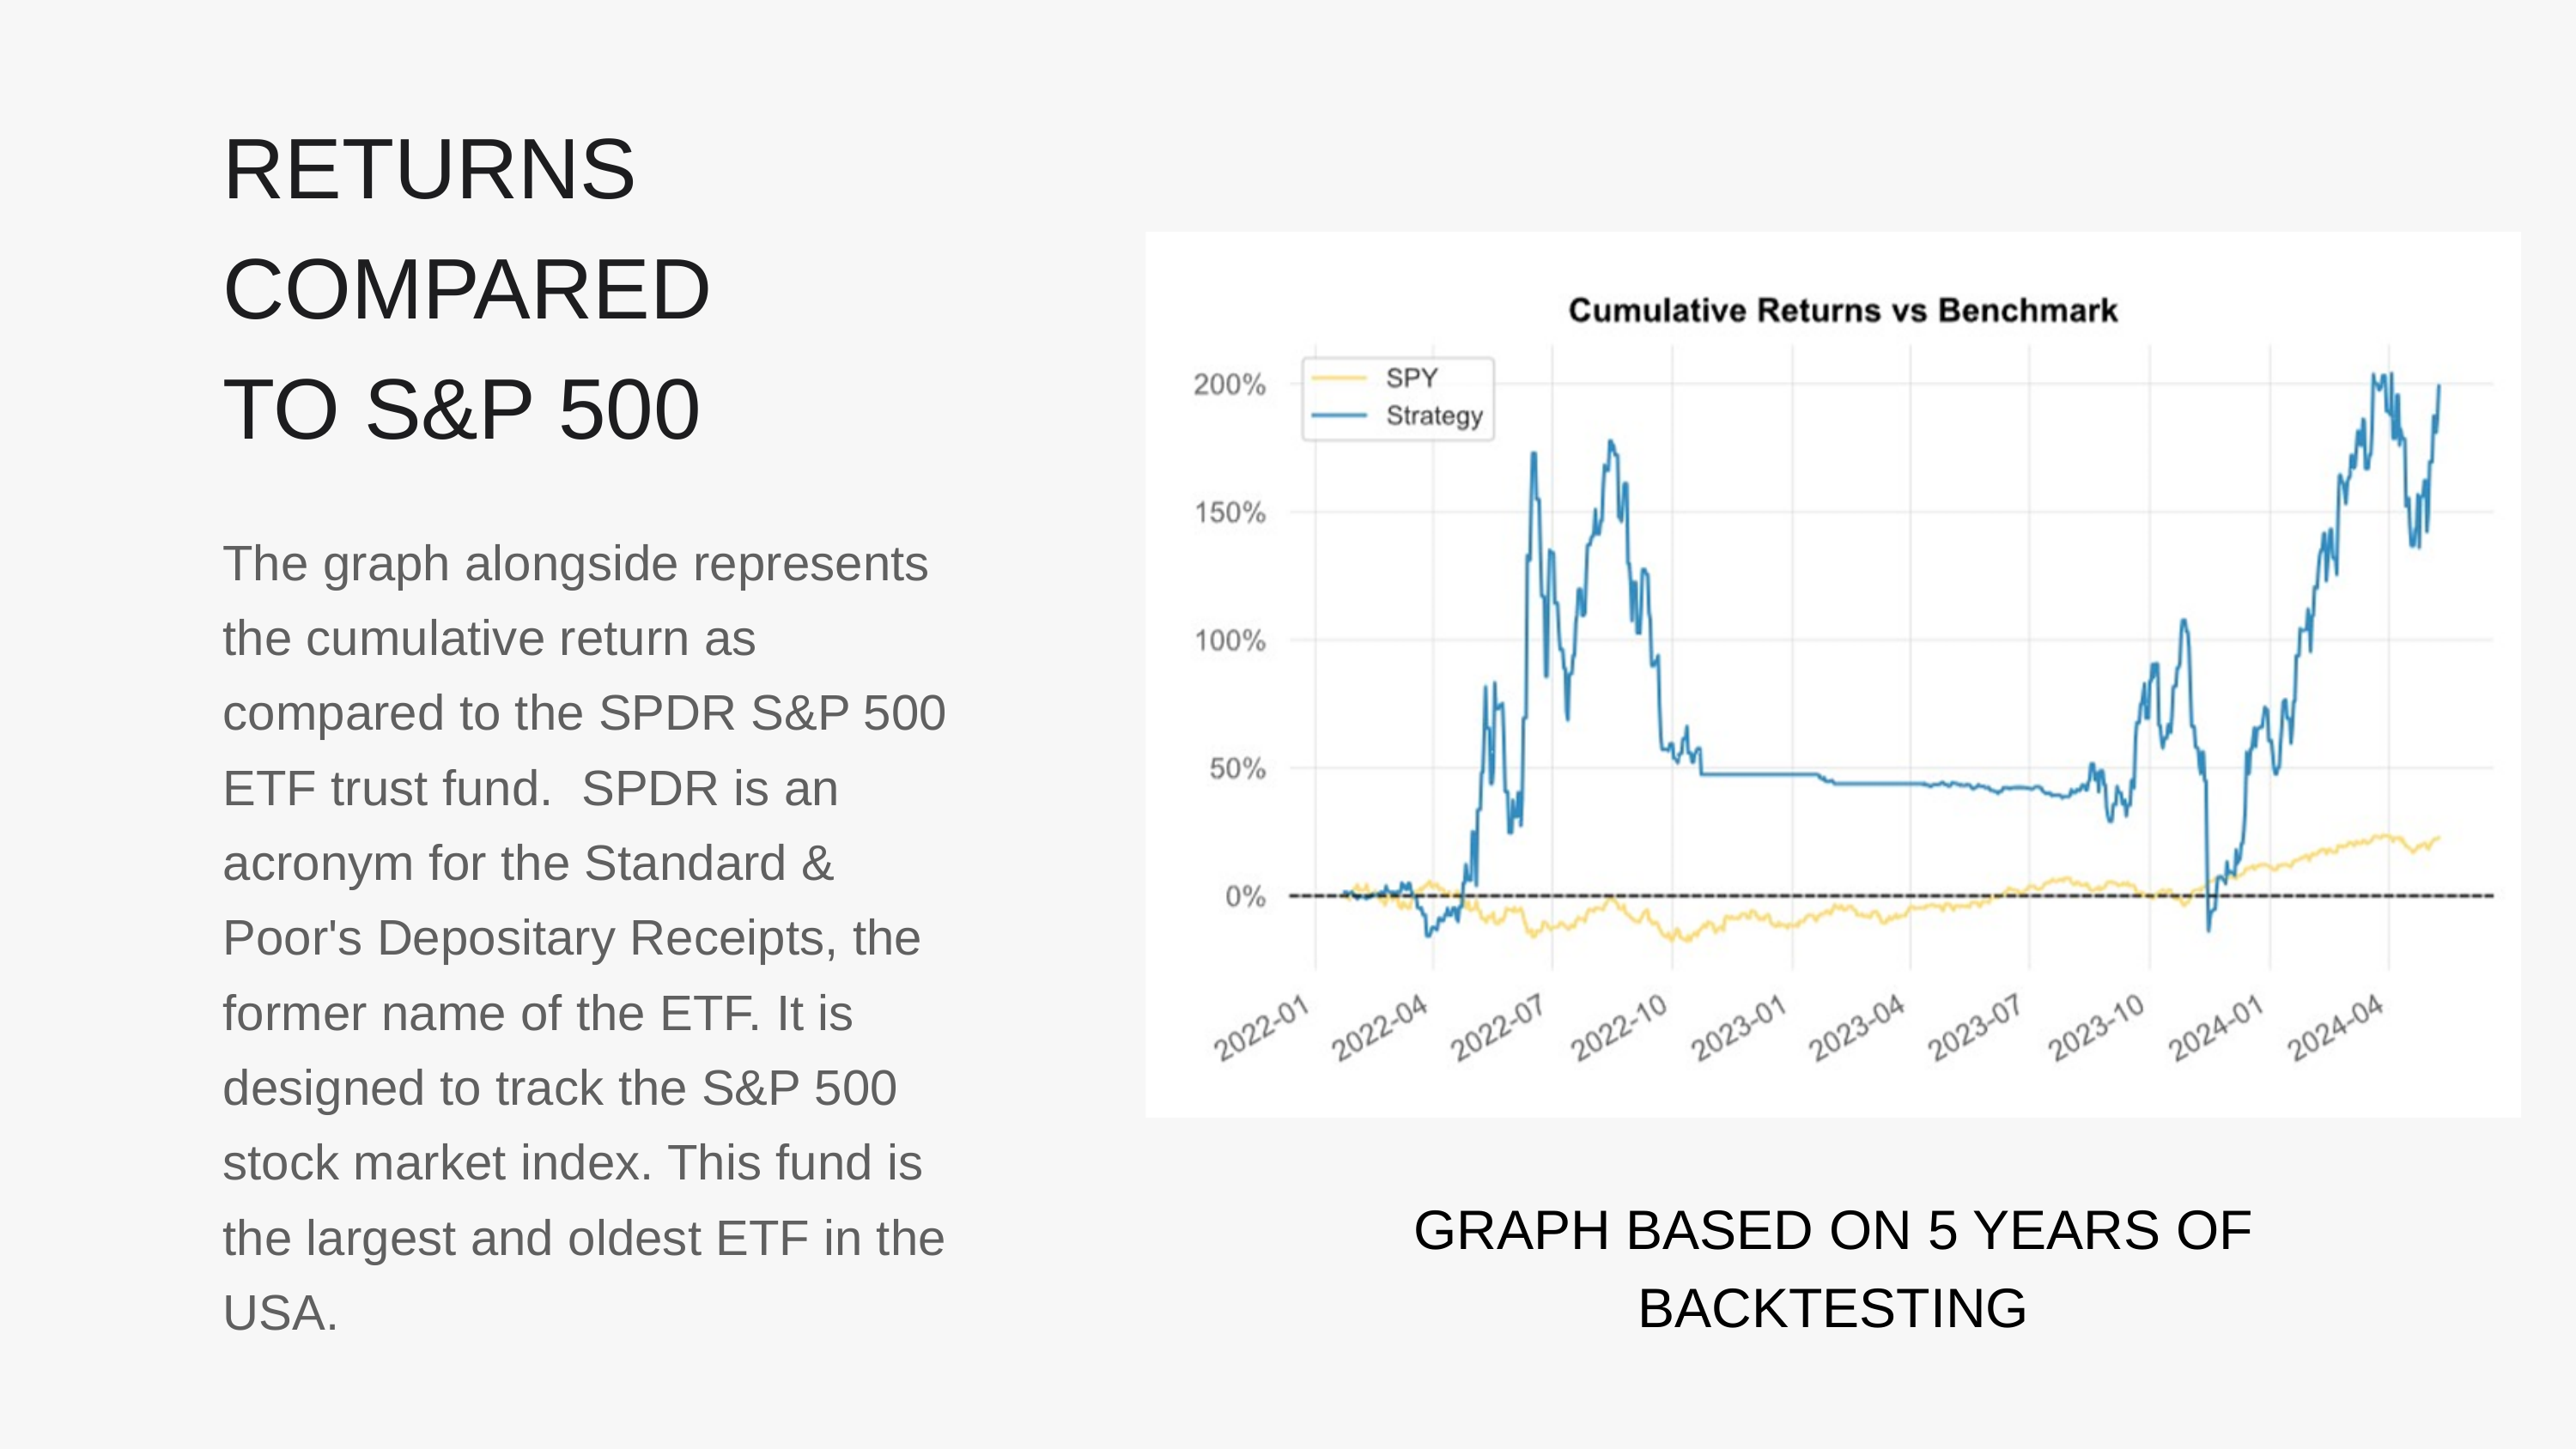

RETURNS COMPARED TO S&P 500

The graph alongside represents the cumulative return as compared to the SPDR S&P 500 ETF trust fund.  SPDR is an acronym for the Standard & Poor's Depositary Receipts, the former name of the ETF. It is designed to track the S&P 500 stock market index. This fund is the largest and oldest ETF in the USA.
GRAPH BASED ON 5 YEARS OF BACKTESTING